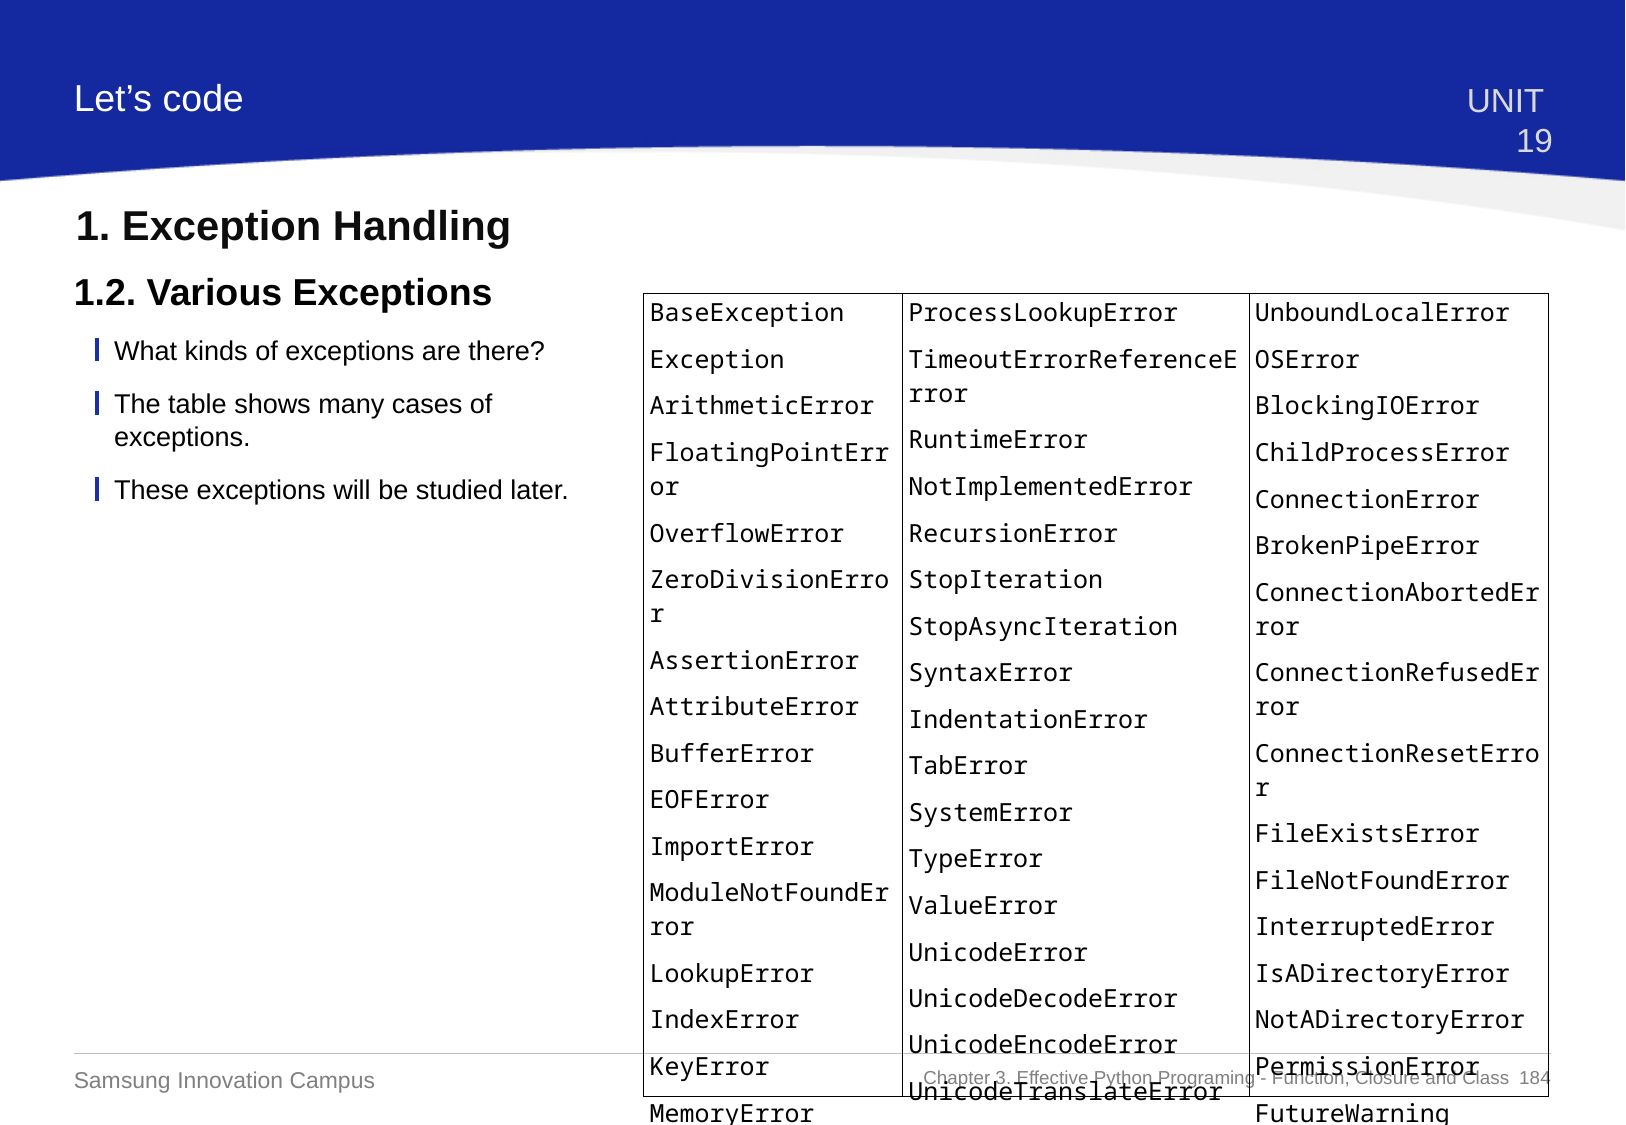

Let’s code
UNIT  19
1. Exception Handling
1.2. Various Exceptions
| BaseException Exception ArithmeticError FloatingPointError OverflowError ZeroDivisionError AssertionError AttributeError BufferError EOFError ImportError ModuleNotFoundError LookupError IndexError KeyError MemoryError NameError | ProcessLookupError TimeoutErrorReferenceError RuntimeError NotImplementedError RecursionError StopIteration StopAsyncIteration SyntaxError IndentationError TabError SystemError TypeError ValueError UnicodeError UnicodeDecodeError UnicodeEncodeError UnicodeTranslateError | UnboundLocalError OSError BlockingIOError ChildProcessError ConnectionError BrokenPipeError ConnectionAbortedError ConnectionRefusedError ConnectionResetError FileExistsError FileNotFoundError InterruptedError IsADirectoryError NotADirectoryError PermissionError FutureWarning ImportWarning |
| --- | --- | --- |
What kinds of exceptions are there?
The table shows many cases of exceptions.
These exceptions will be studied later.